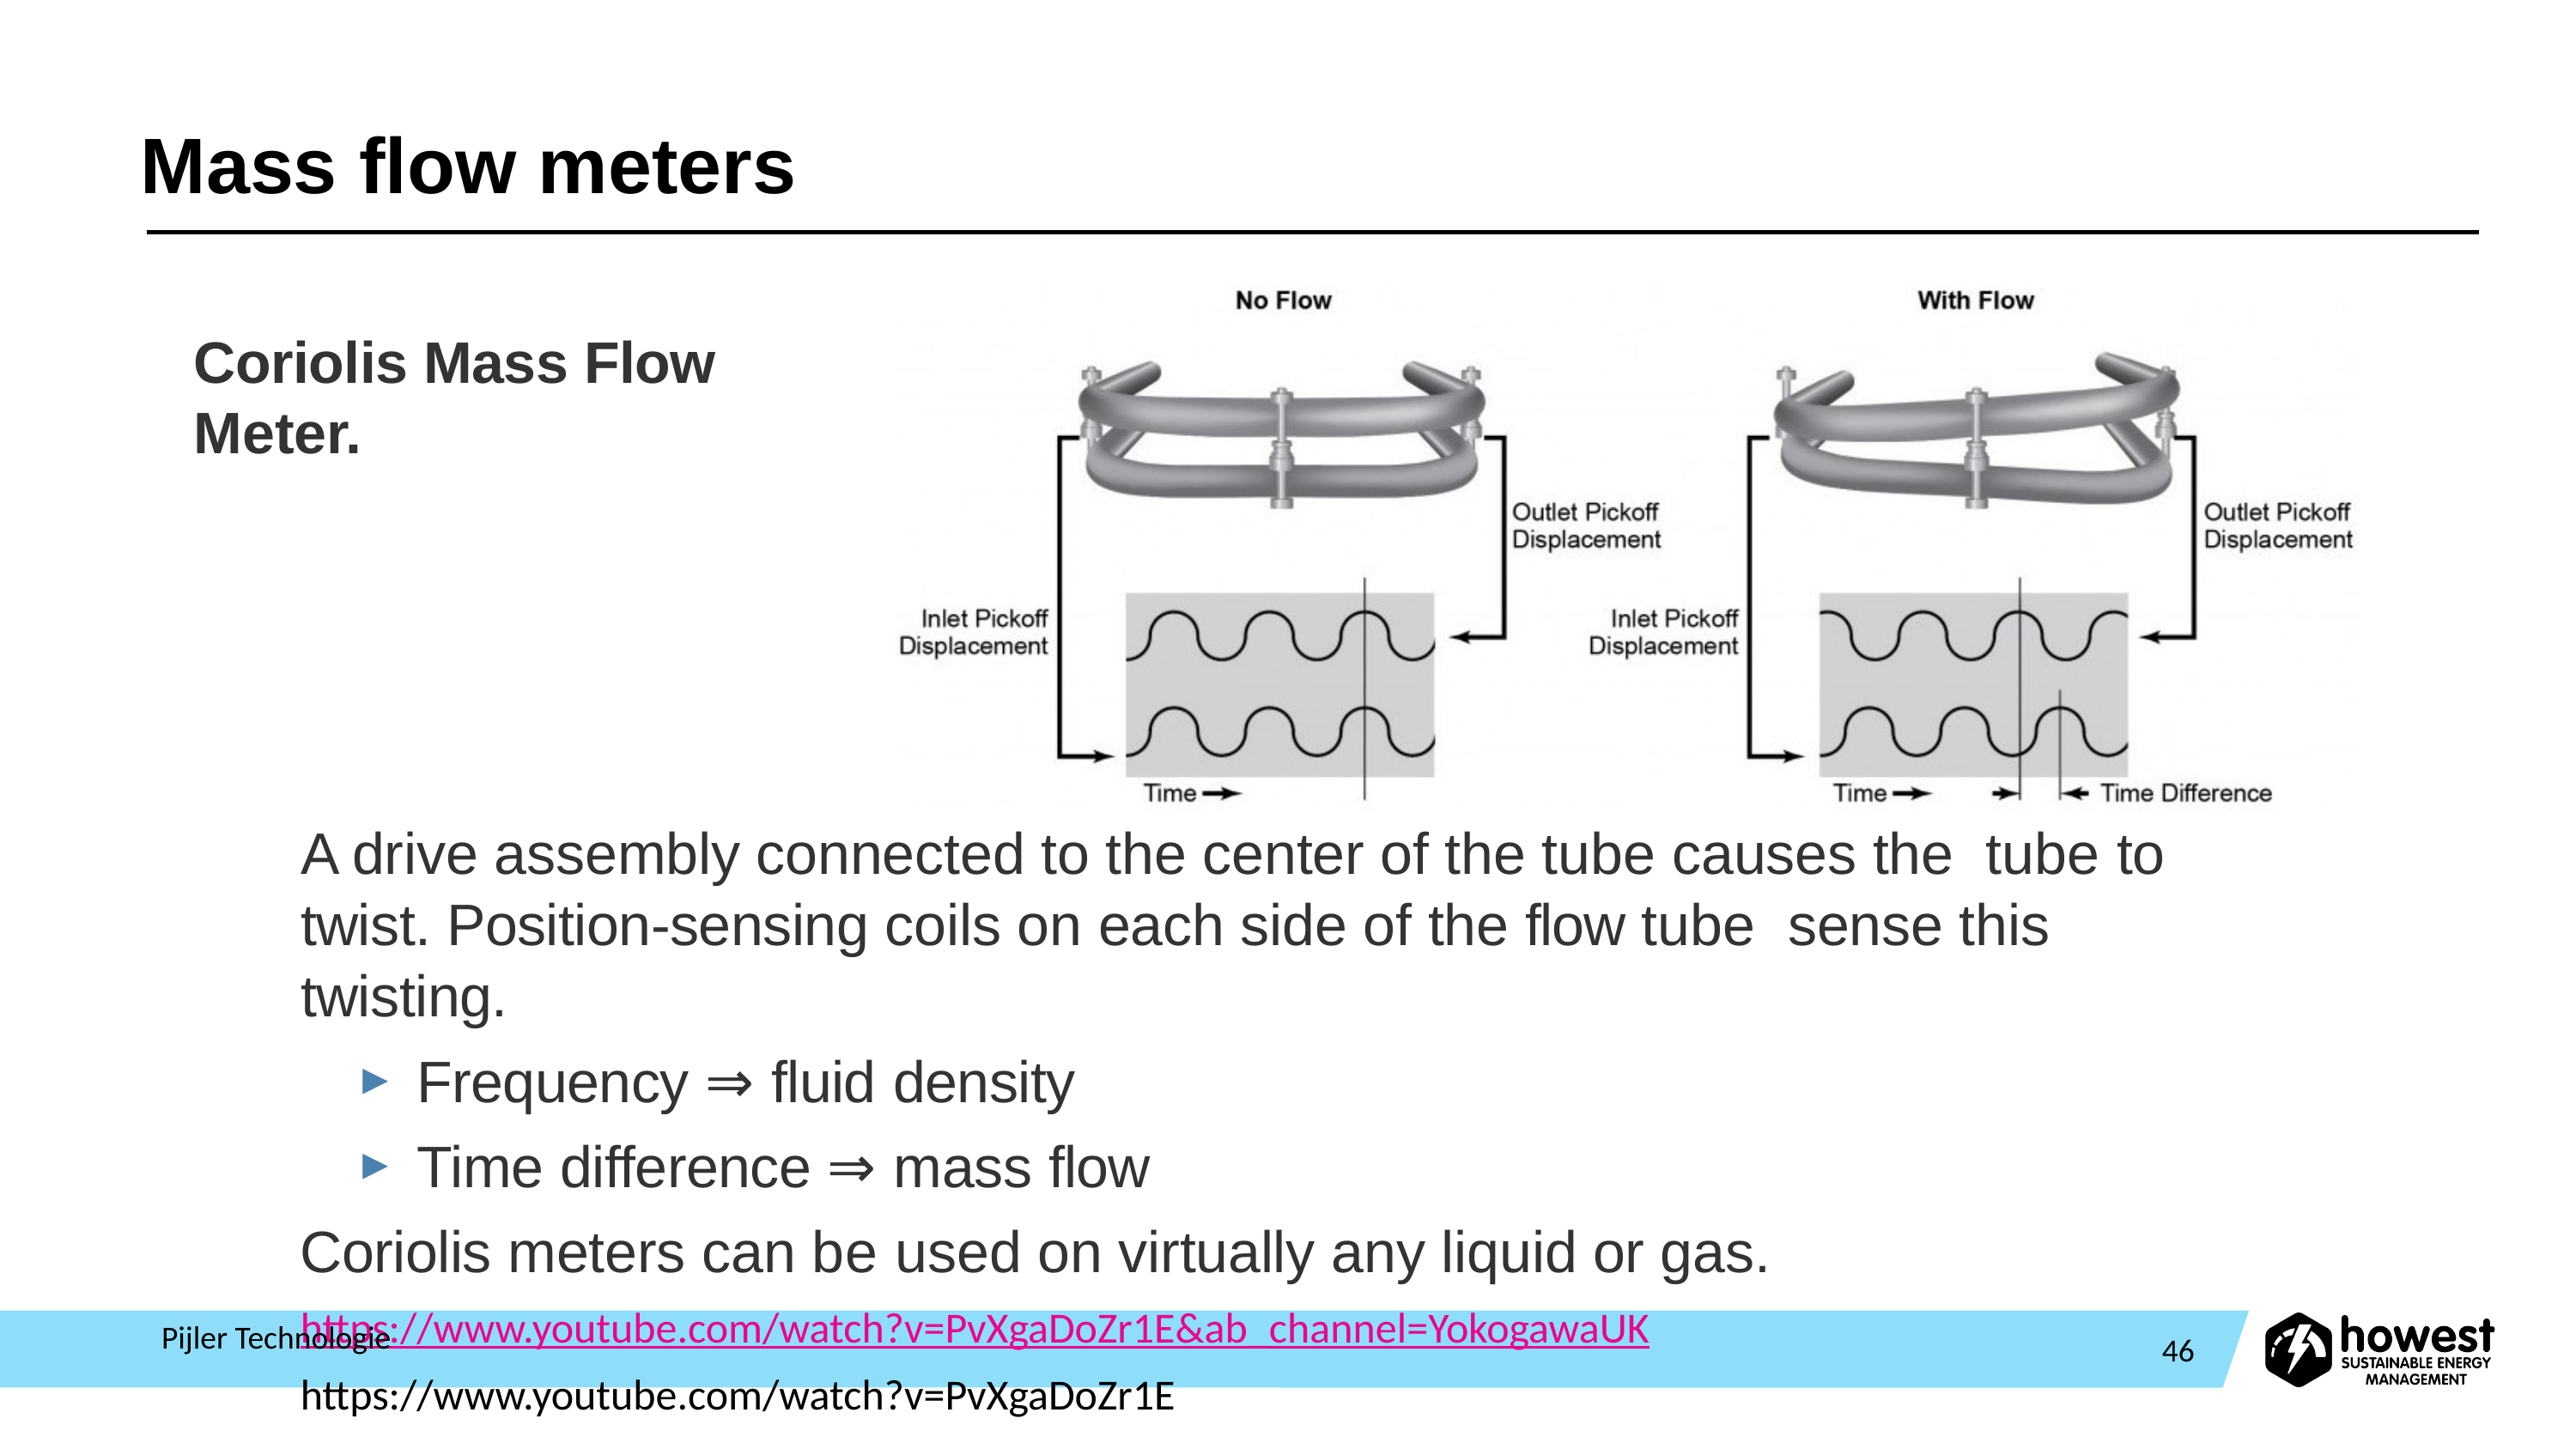

# Mass flow meters

Coriolis Mass Flow Meter.
A drive assembly connected to the center of the tube causes the  tube to twist. Position-sensing coils on each side of the flow tube  sense this twisting.
Frequency ⇒ fluid density
Time difference ⇒ mass flow
Coriolis meters can be used on virtually any liquid or gas.
https://www.youtube.com/watch?v=PvXgaDoZr1E&ab_channel=YokogawaUK
https://www.youtube.com/watch?v=PvXgaDoZr1E

Pijler Technologie
46